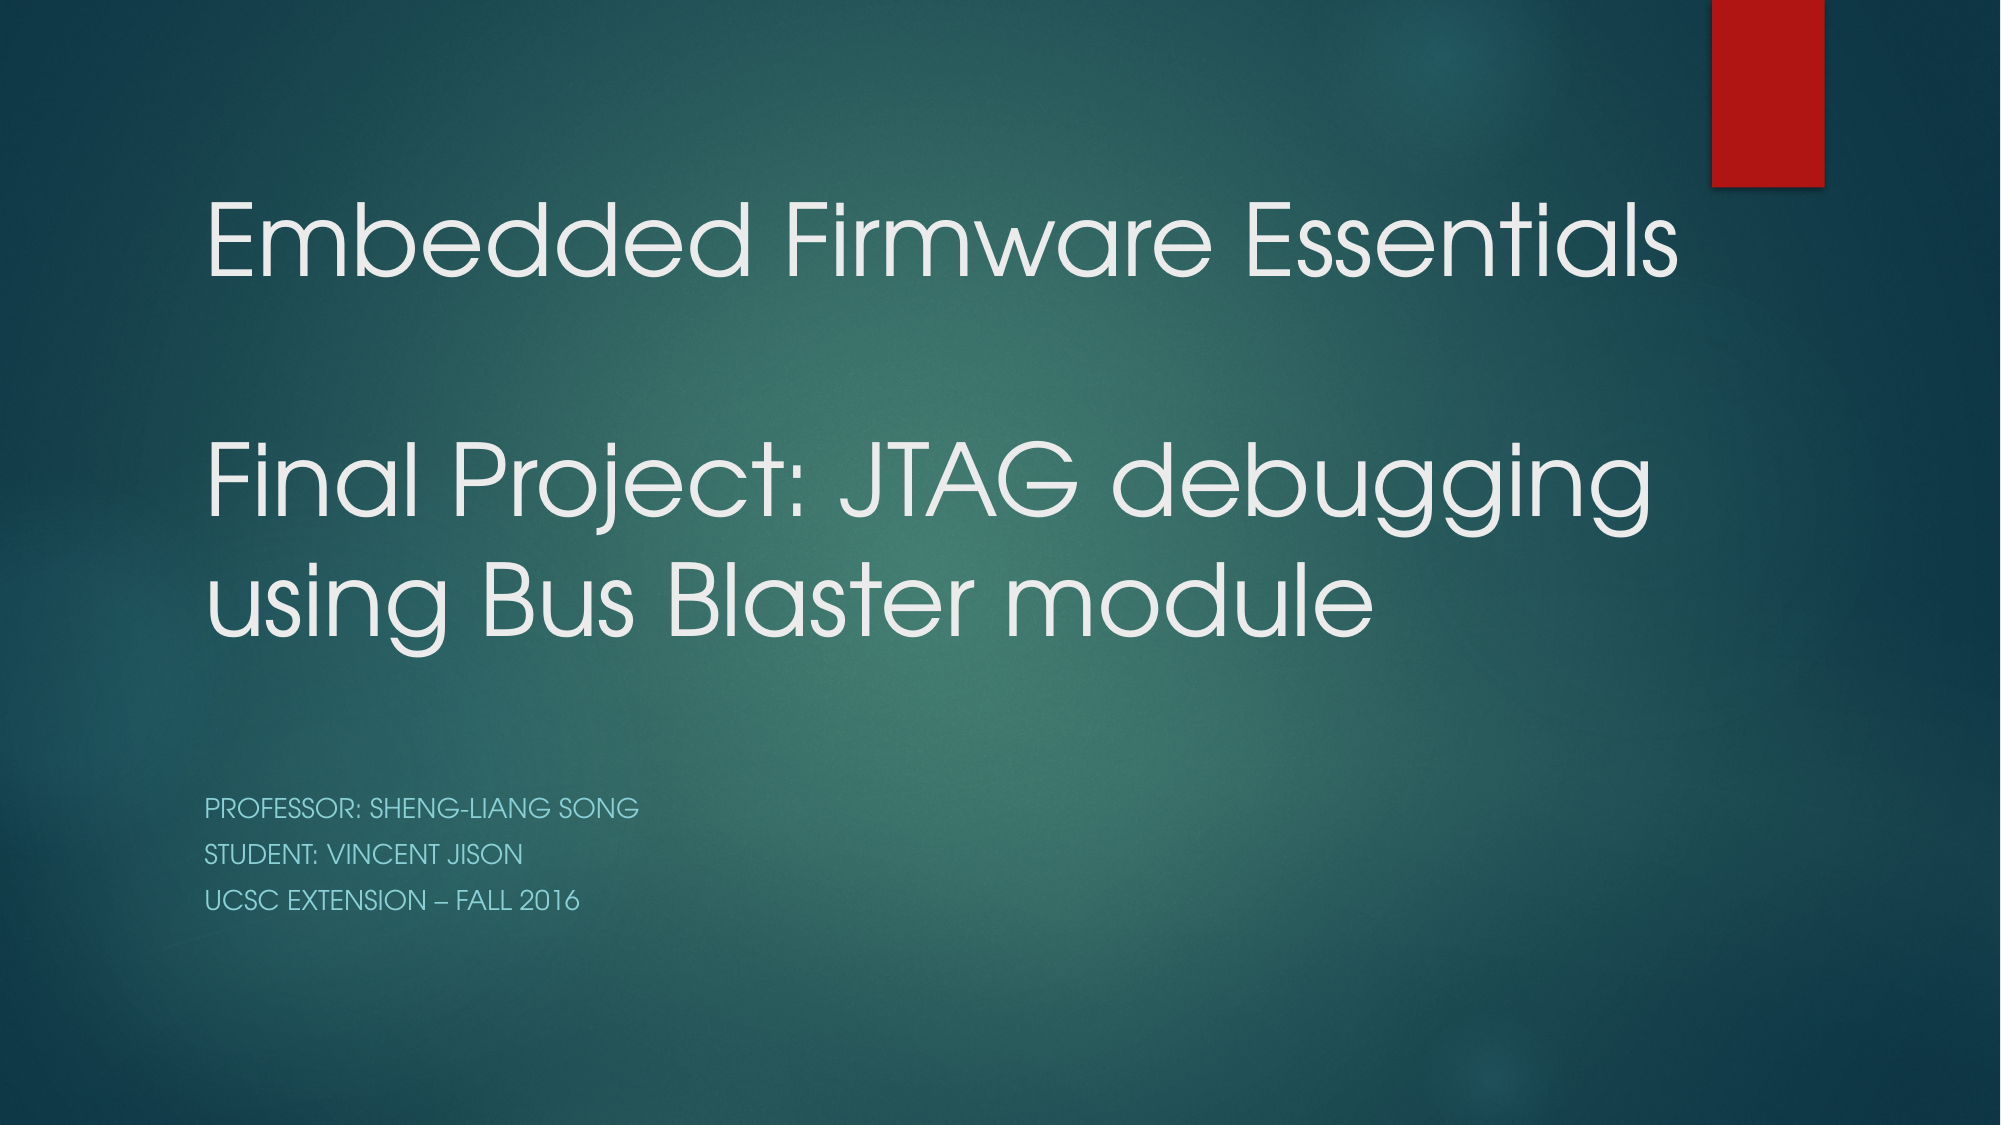

# Embedded Firmware Essentials Final Project: JTAG debugging using Bus Blaster module
PROFESSOR: sheng-Liang song
Student: Vincent jison
UCSC Extension – fall 2016